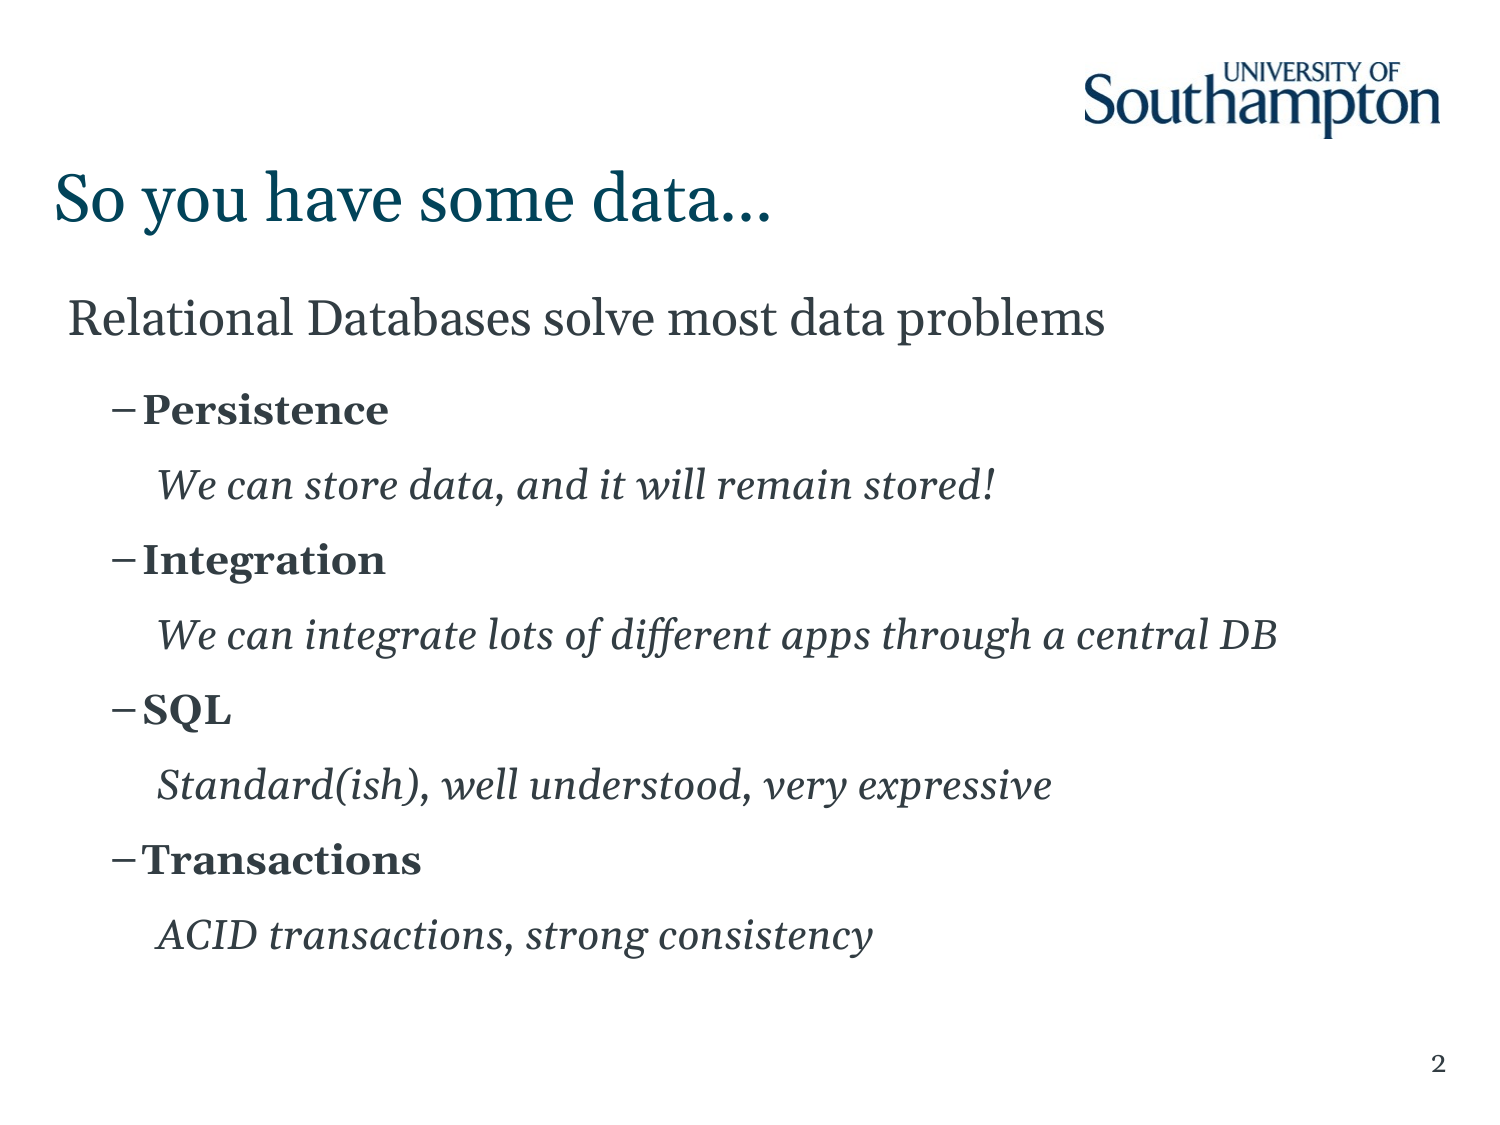

# So you have some data...
Relational Databases solve most data problems
Persistence
We can store data, and it will remain stored!
Integration
We can integrate lots of different apps through a central DB
SQL
Standard(ish), well understood, very expressive
Transactions
ACID transactions, strong consistency
2